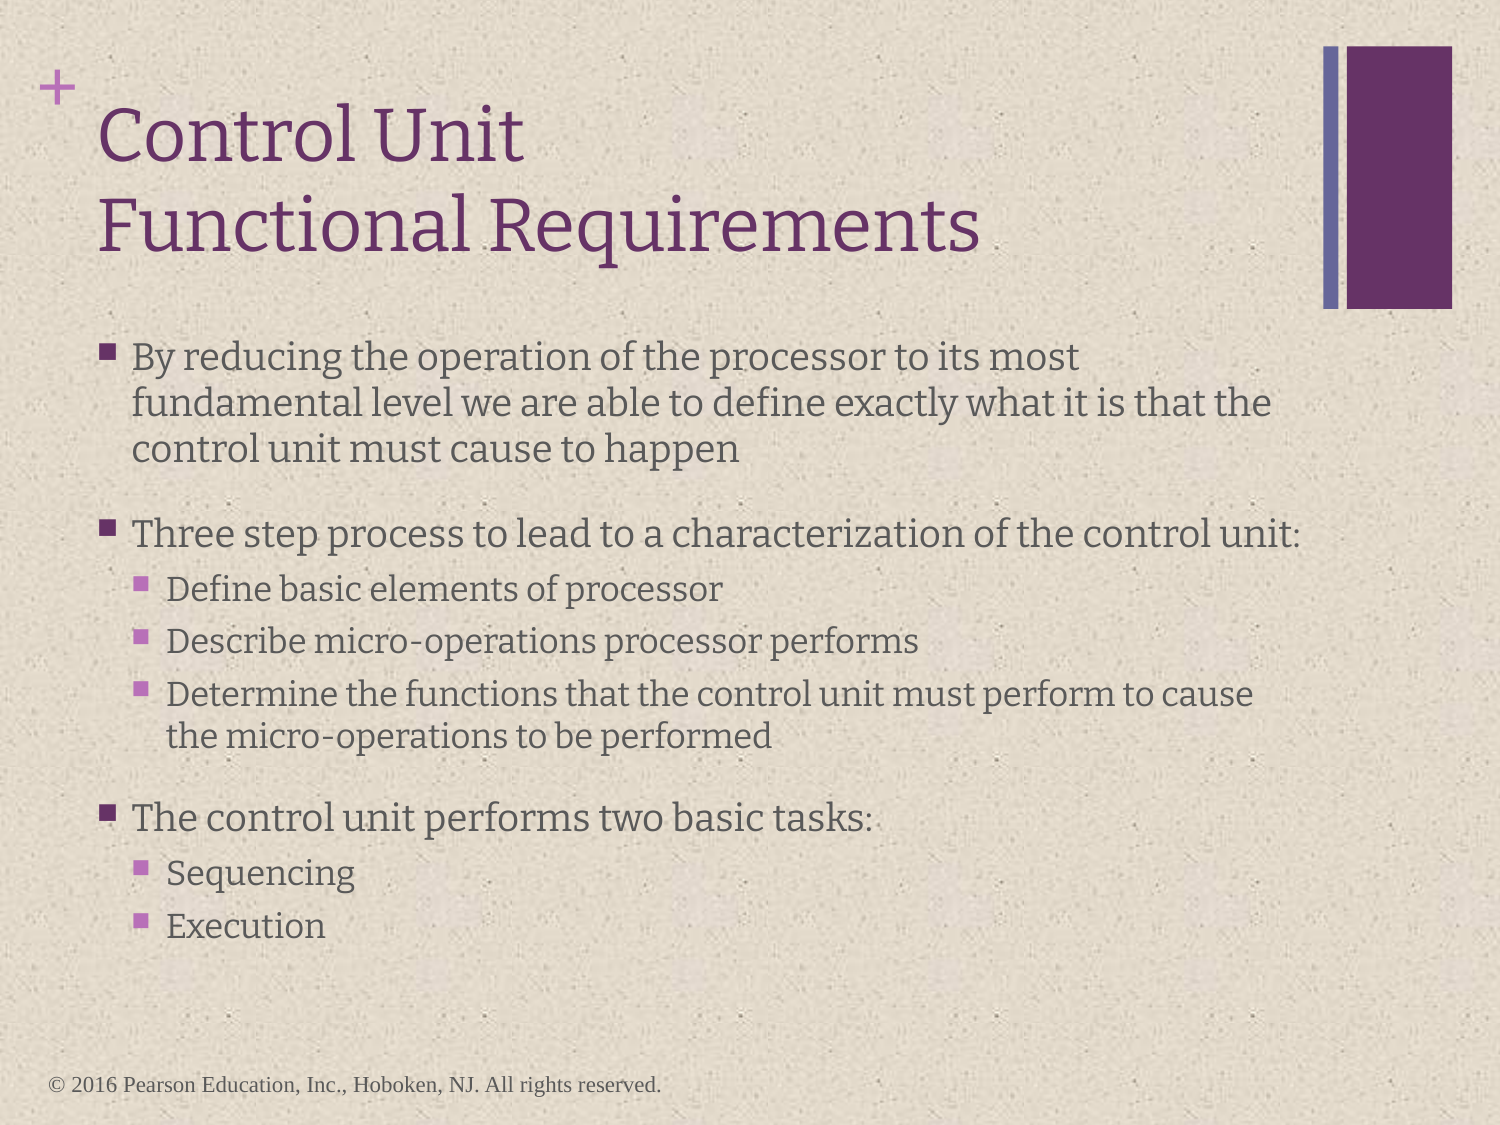

# Control Unit Functional Requirements
By reducing the operation of the processor to its most fundamental level we are able to define exactly what it is that the control unit must cause to happen
Three step process to lead to a characterization of the control unit:
Define basic elements of processor
Describe micro-operations processor performs
Determine the functions that the control unit must perform to cause the micro-operations to be performed
The control unit performs two basic tasks:
Sequencing
Execution

© 2016 Pearson Education, Inc., Hoboken, NJ. All rights reserved.